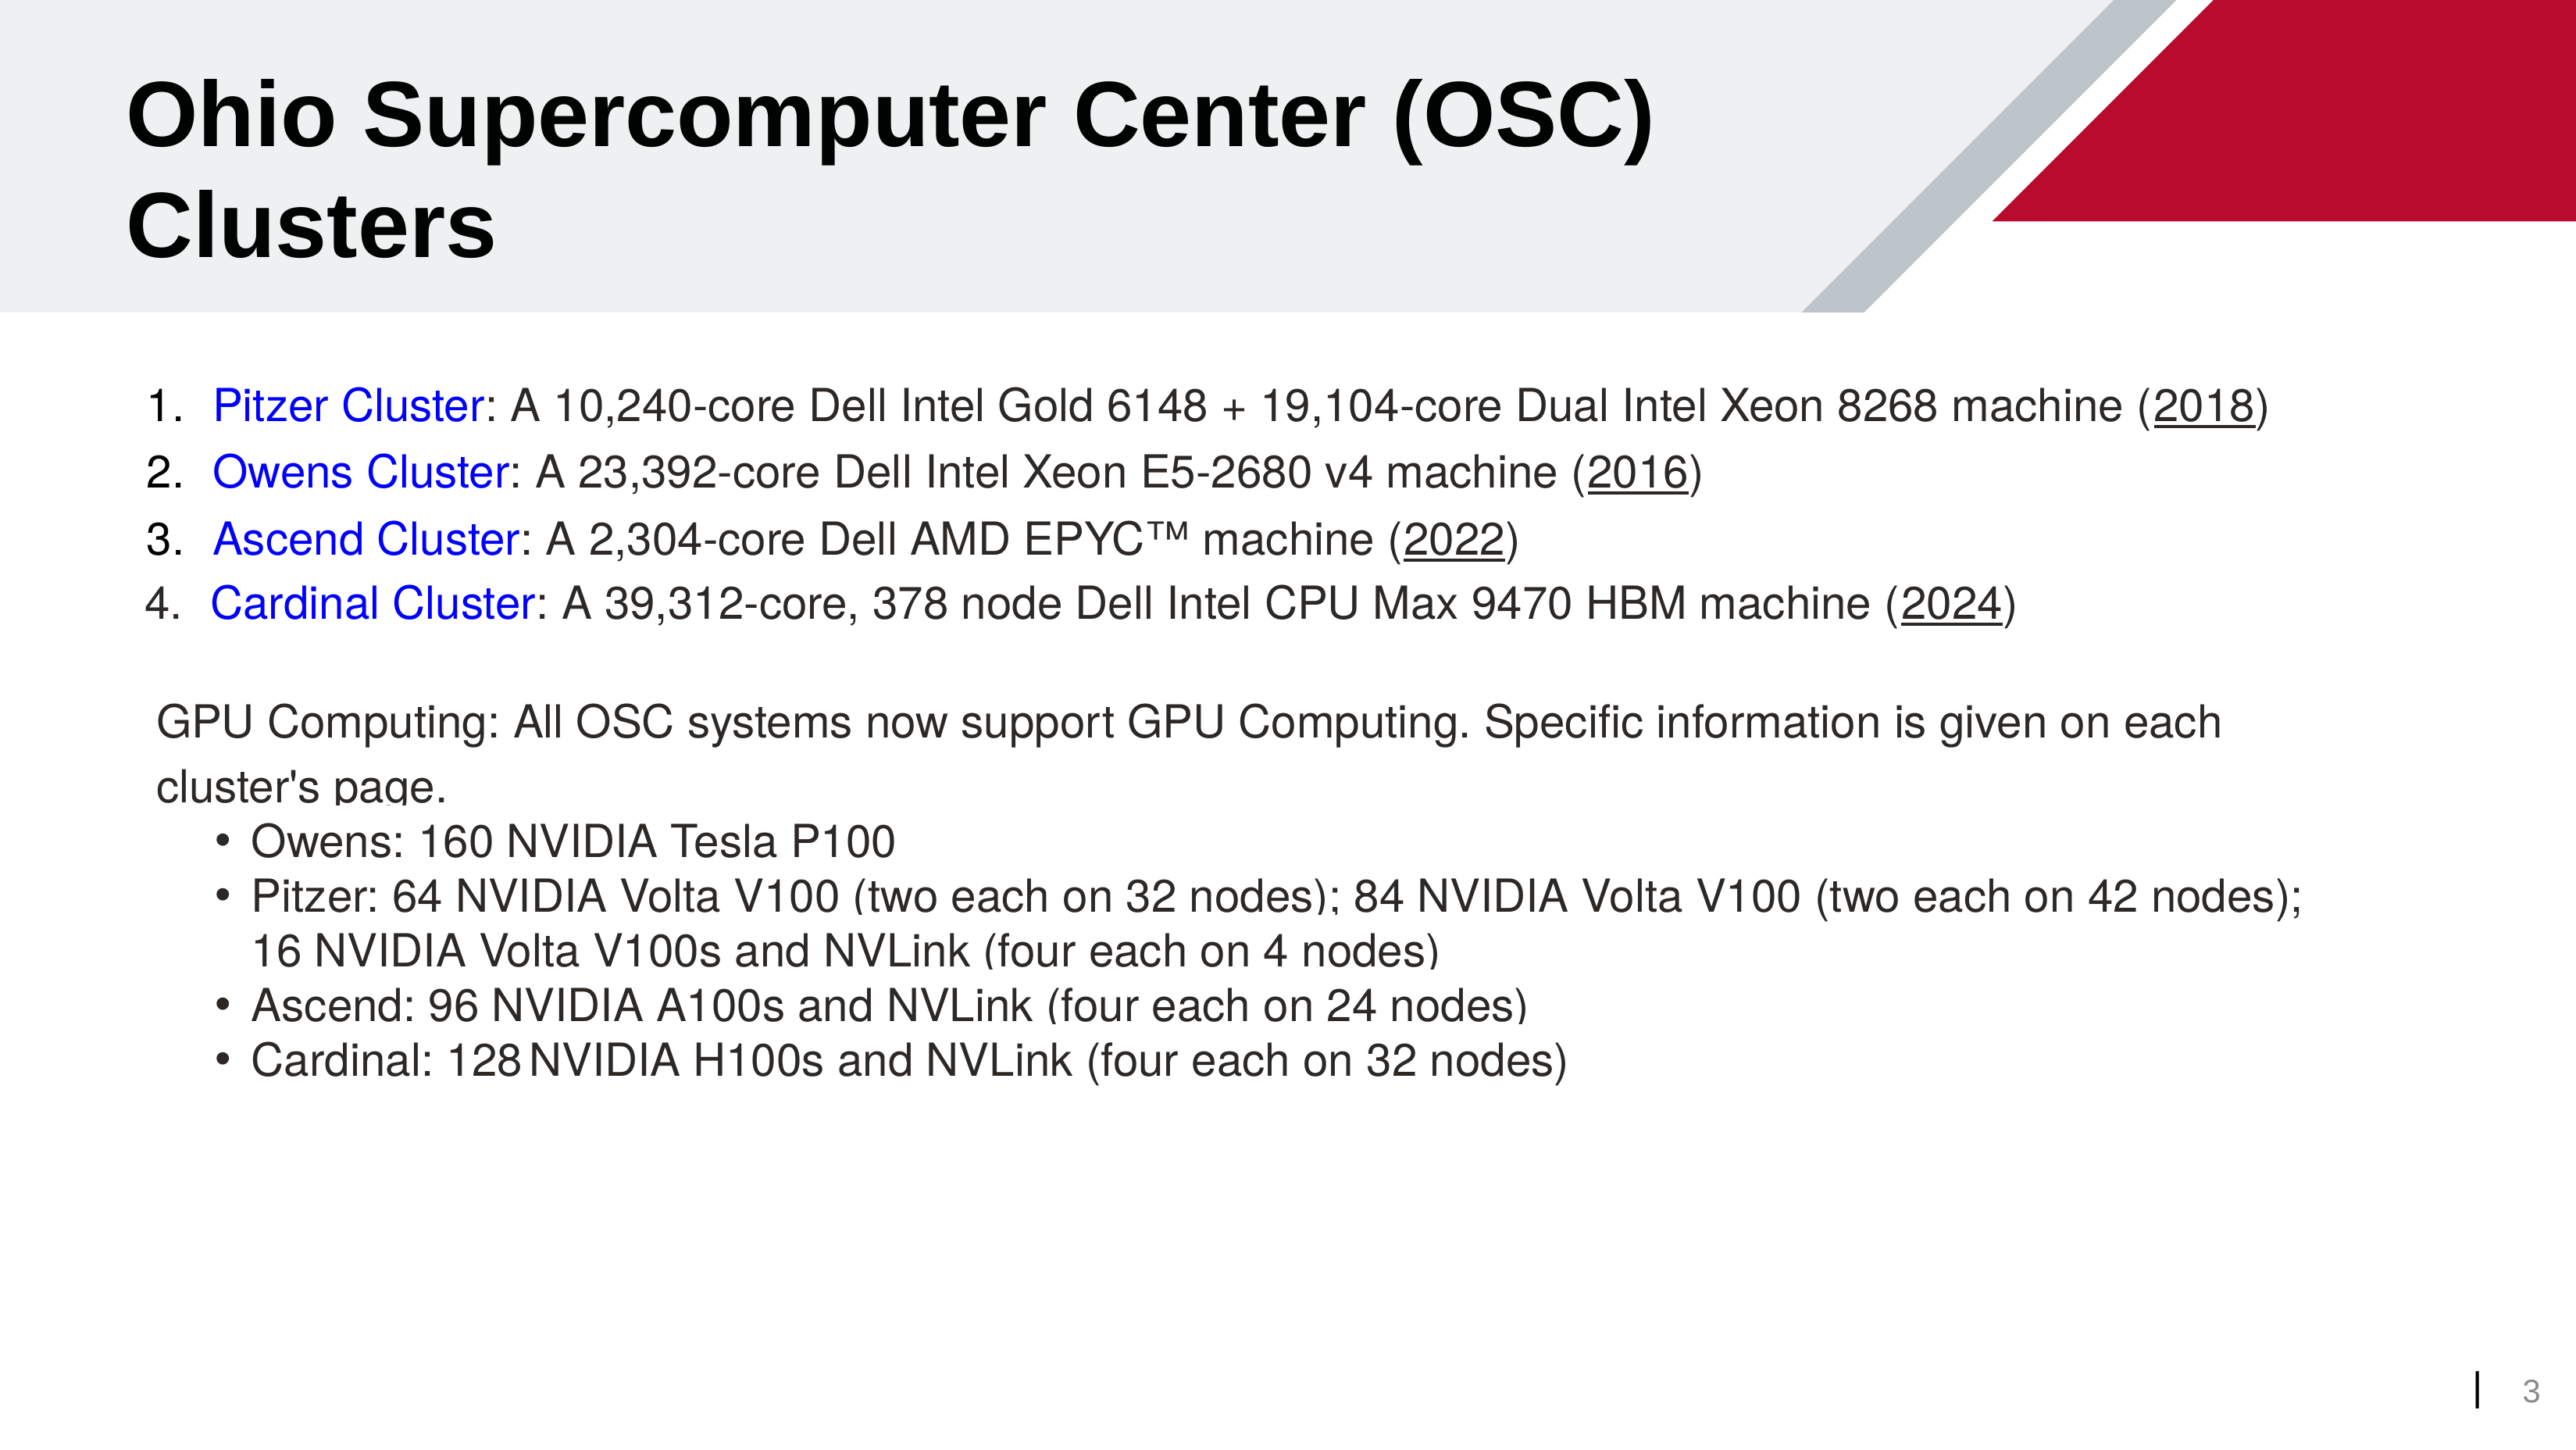

Ohio Supercomputer Center (OSC)
Clusters
Pitzer Cluster: A 10,240-core Dell Intel Gold 6148 + 19,104-core Dual Intel Xeon 8268 machine (2018)
Owens Cluster: A 23,392-core Dell Intel Xeon E5-2680 v4 machine (2016)
Ascend Cluster: A 2,304-core Dell AMD EPYC™ machine (2022)
Cardinal Cluster: A 39,312-core, 378 node Dell Intel CPU Max 9470 HBM machine (2024)

GPU Computing: All OSC systems now support GPU Computing. Specific information is given on each cluster's page.
Owens: 160 NVIDIA Tesla P100
Pitzer: 64 NVIDIA Volta V100 (two each on 32 nodes); 84 NVIDIA Volta V100 (two each on 42 nodes); 16 NVIDIA Volta V100s and NVLink (four each on 4 nodes)
Ascend: 96 NVIDIA A100s and NVLink (four each on 24 nodes)
Cardinal: 128 NVIDIA H100s and NVLink (four each on 32 nodes)
3